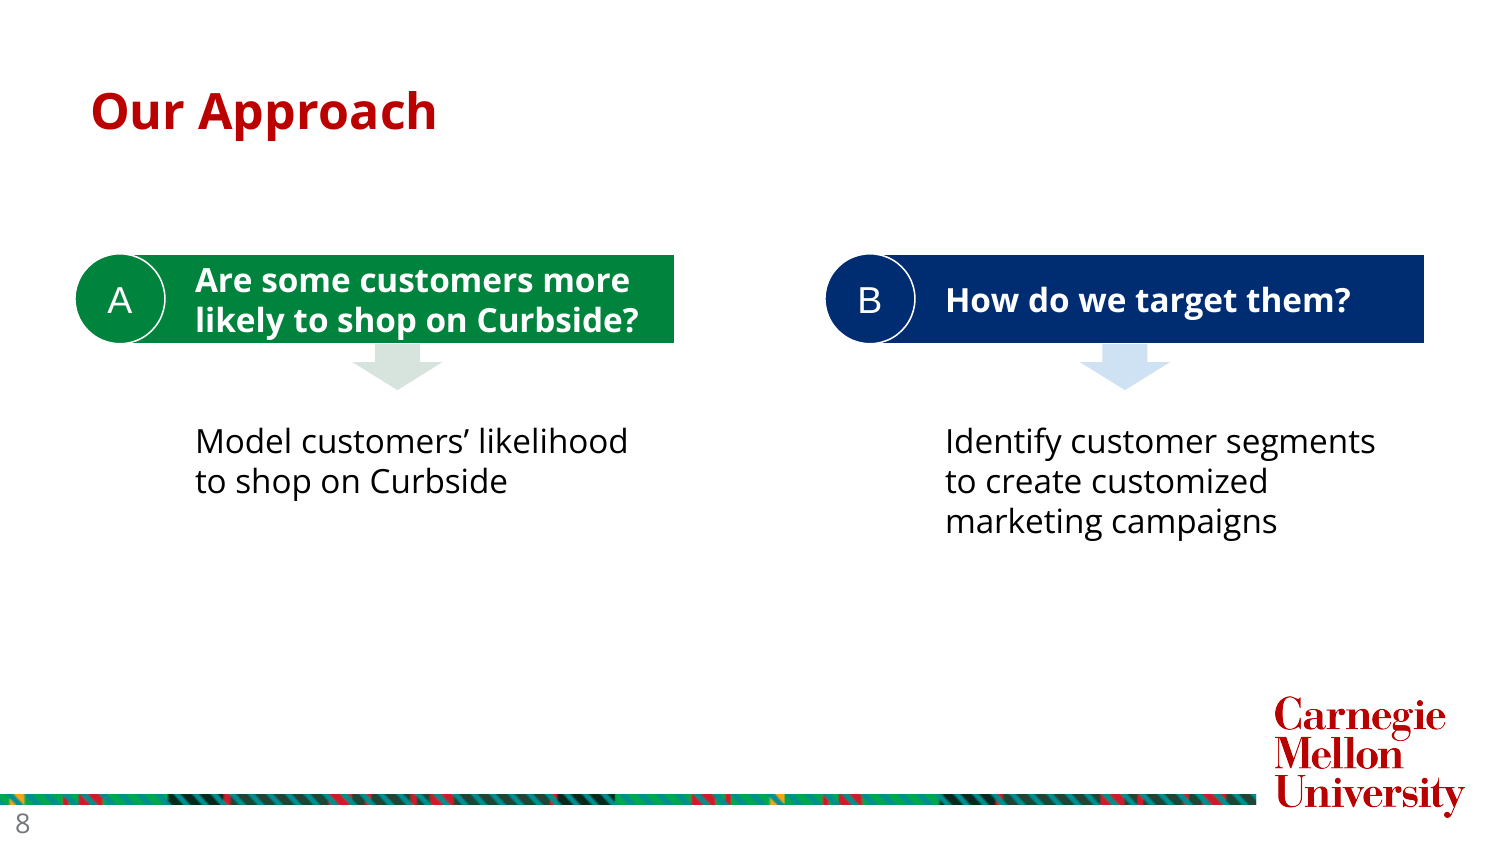

# Our Approach
A
Are some customers more
likely to shop on Curbside?
B
How do we target them?

Model customers’ likelihood to shop on Curbside
Identify customer segments to create customized marketing campaigns
8